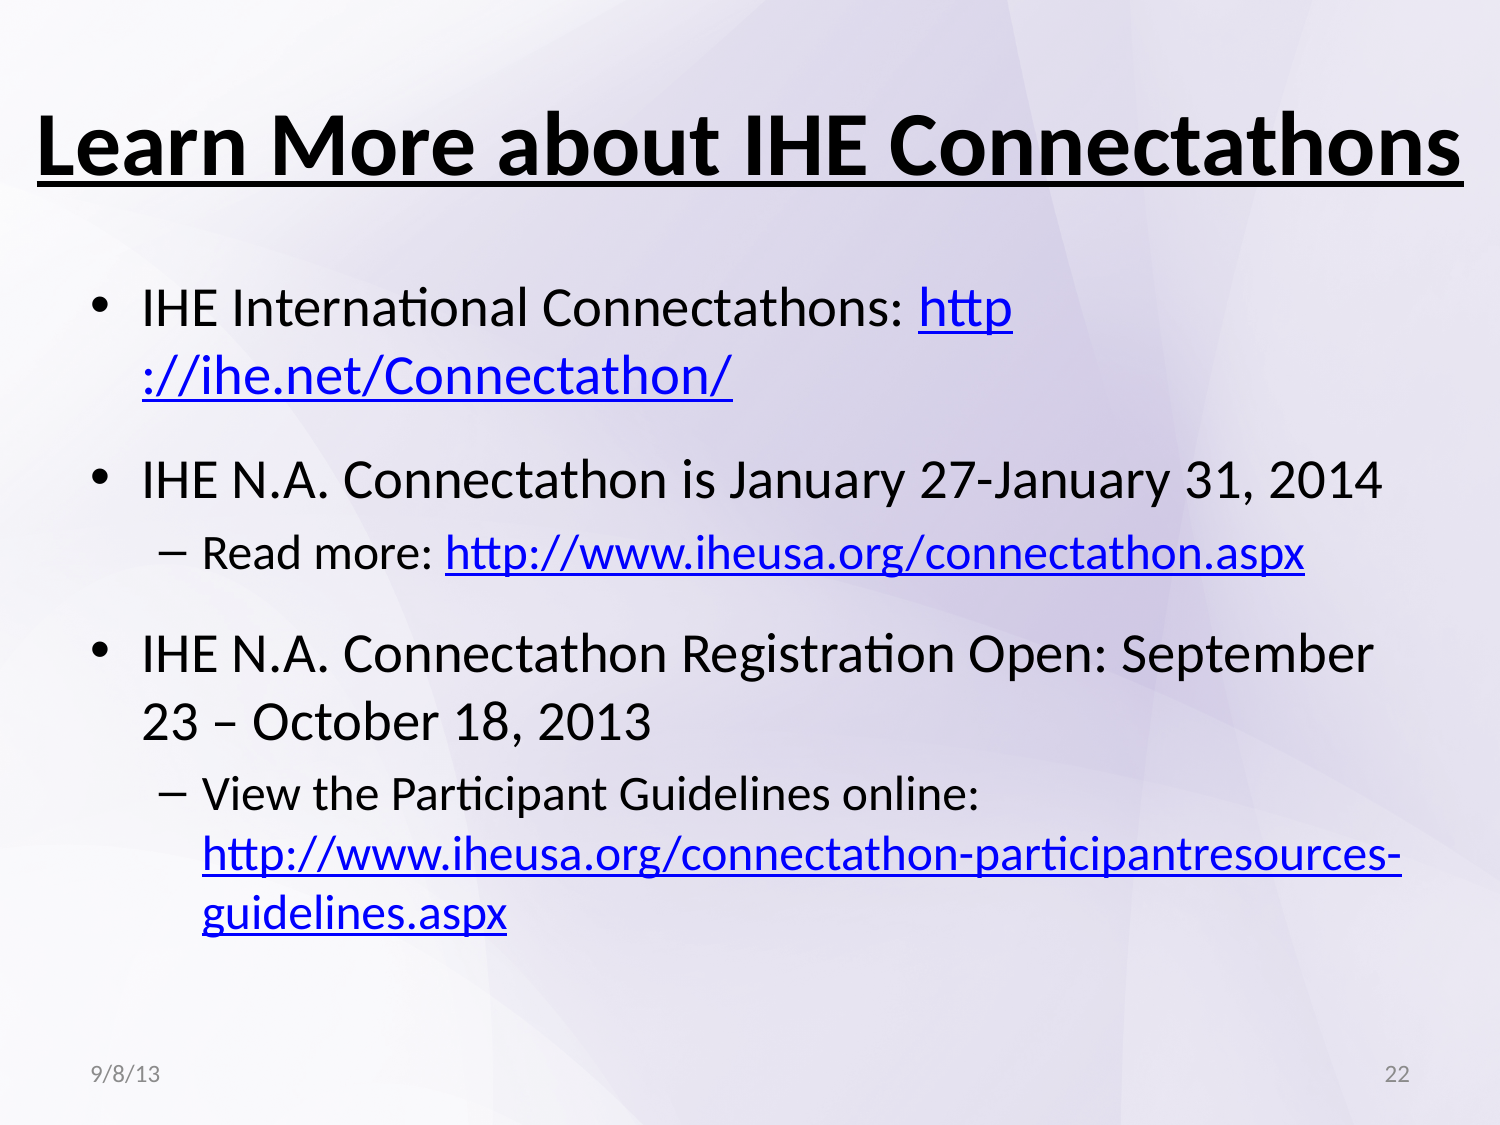

# Learn More about IHE Connectathons
IHE International Connectathons: http://ihe.net/Connectathon/

IHE N.A. Connectathon is January 27-January 31, 2014
Read more: http://www.iheusa.org/connectathon.aspx

IHE N.A. Connectathon Registration Open: September 23 – October 18, 2013
View the Participant Guidelines online: http://www.iheusa.org/connectathon-participantresources-guidelines.aspx

9/8/13
22